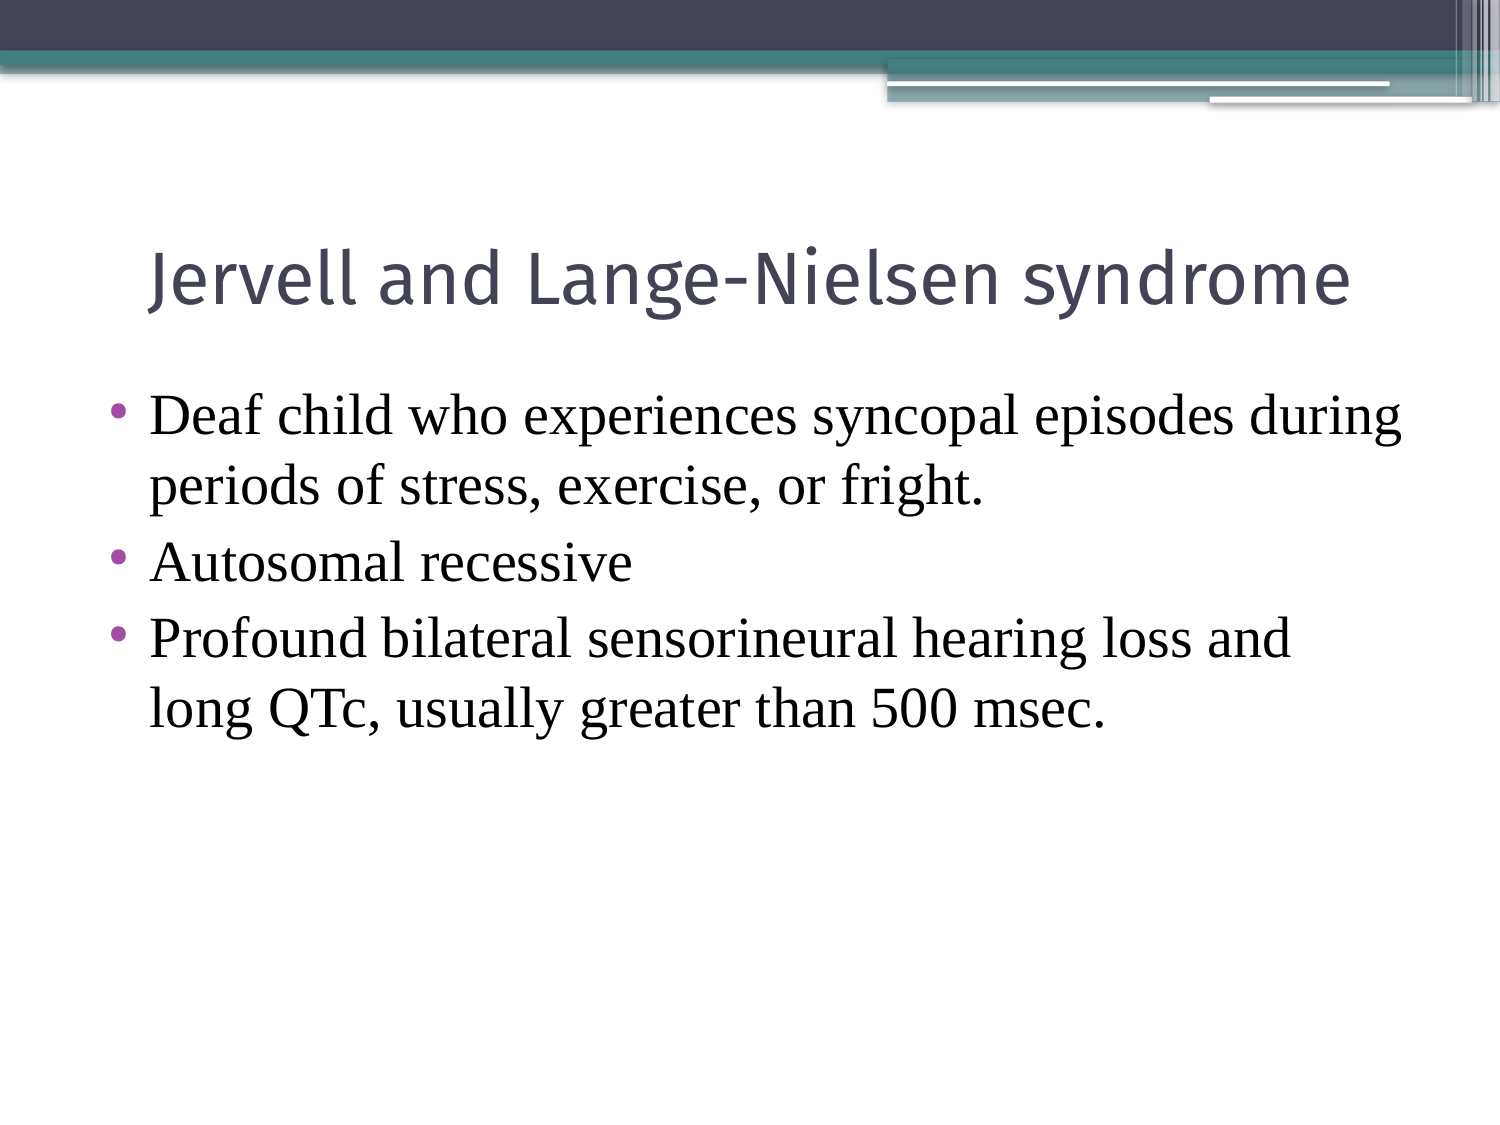

# Jervell and Lange-Nielsen syndrome
Deaf child who experiences syncopal episodes during periods of stress, exercise, or fright.
Autosomal recessive
Profound bilateral sensorineural hearing loss and long QTc, usually greater than 500 msec.